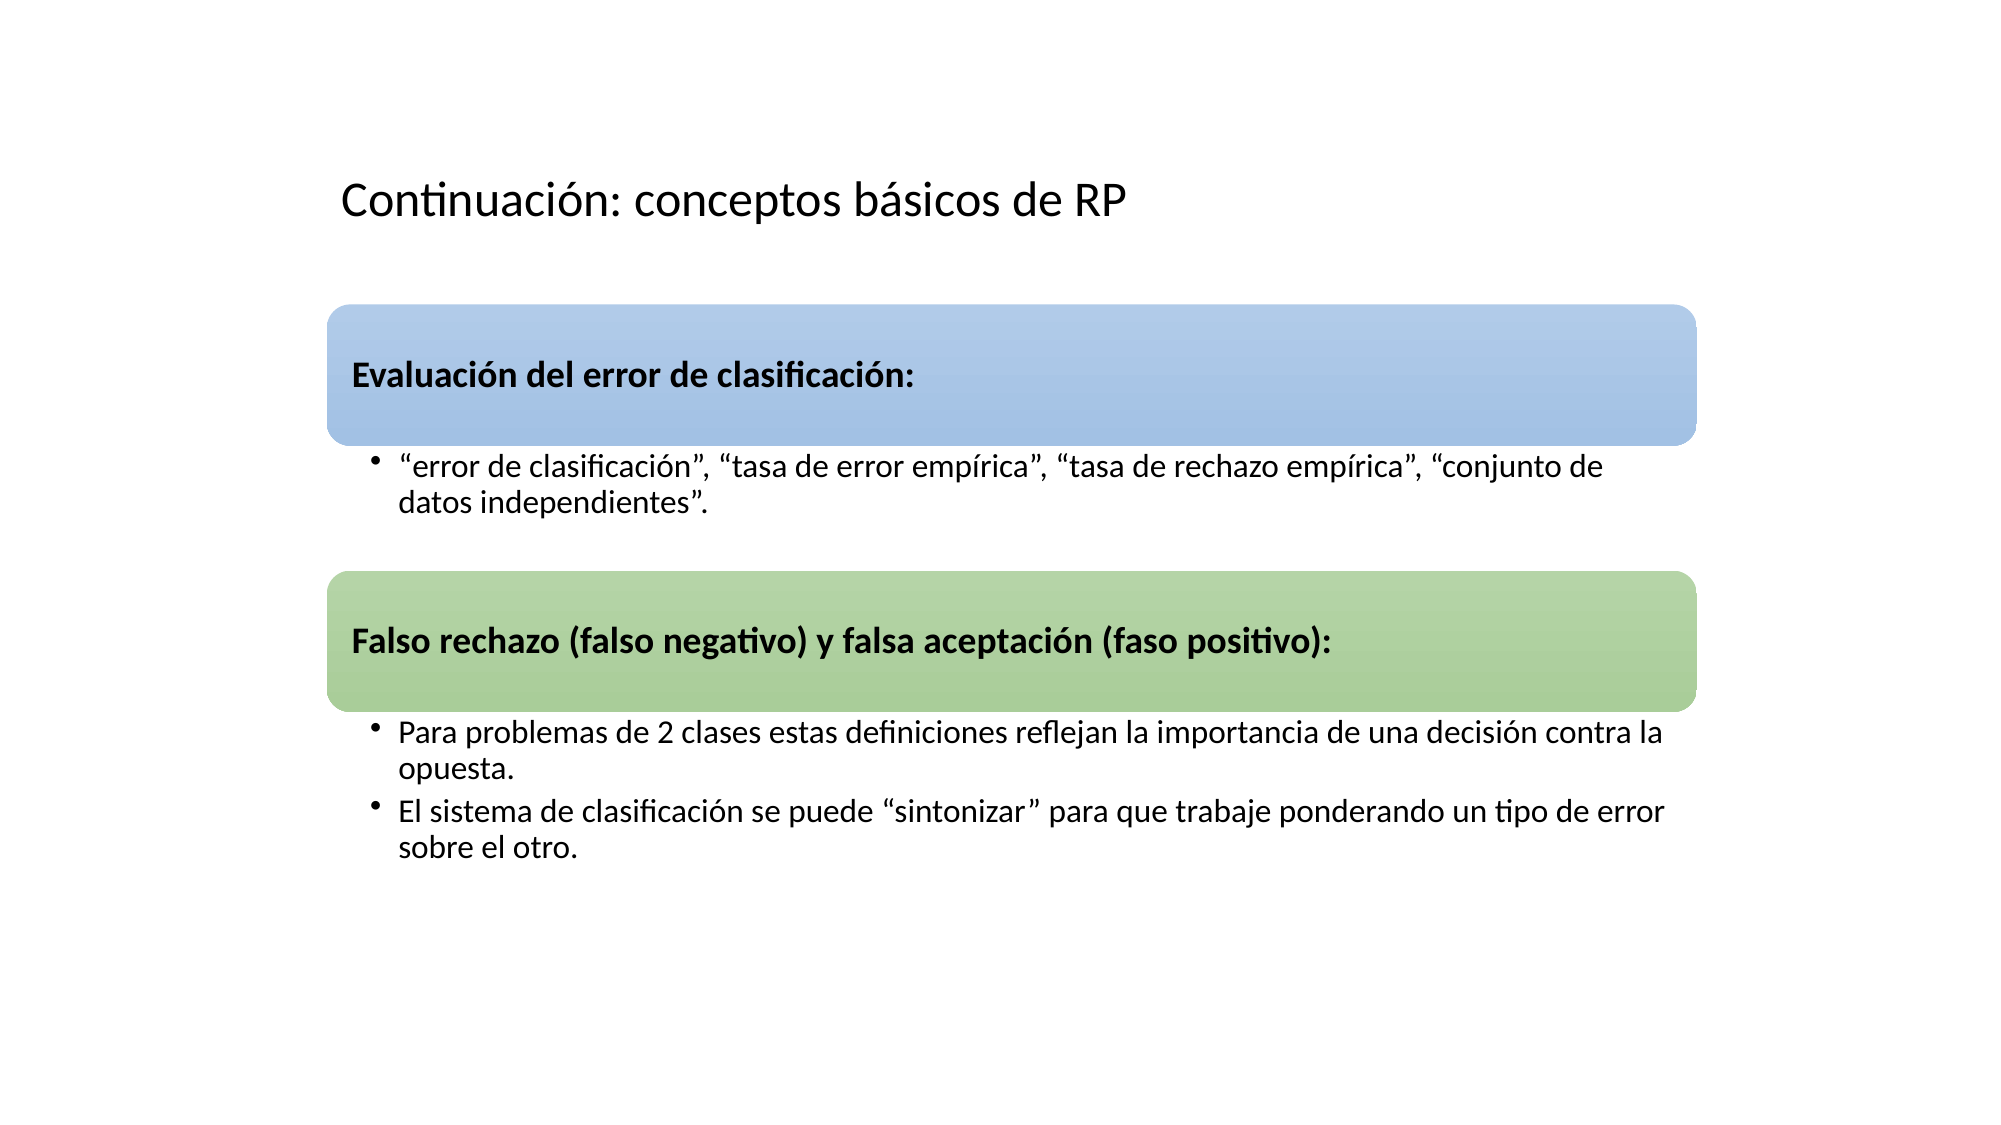

Continuación: conceptos básicos de RP
Evaluación del error de clasificación:
“error de clasificación”, “tasa de error empírica”, “tasa de rechazo empírica”, “conjunto de datos independientes”.
Falso rechazo (falso negativo) y falsa aceptación (faso positivo):
Para problemas de 2 clases estas definiciones reflejan la importancia de una decisión contra la opuesta.
El sistema de clasificación se puede “sintonizar” para que trabaje ponderando un tipo de error sobre el otro.